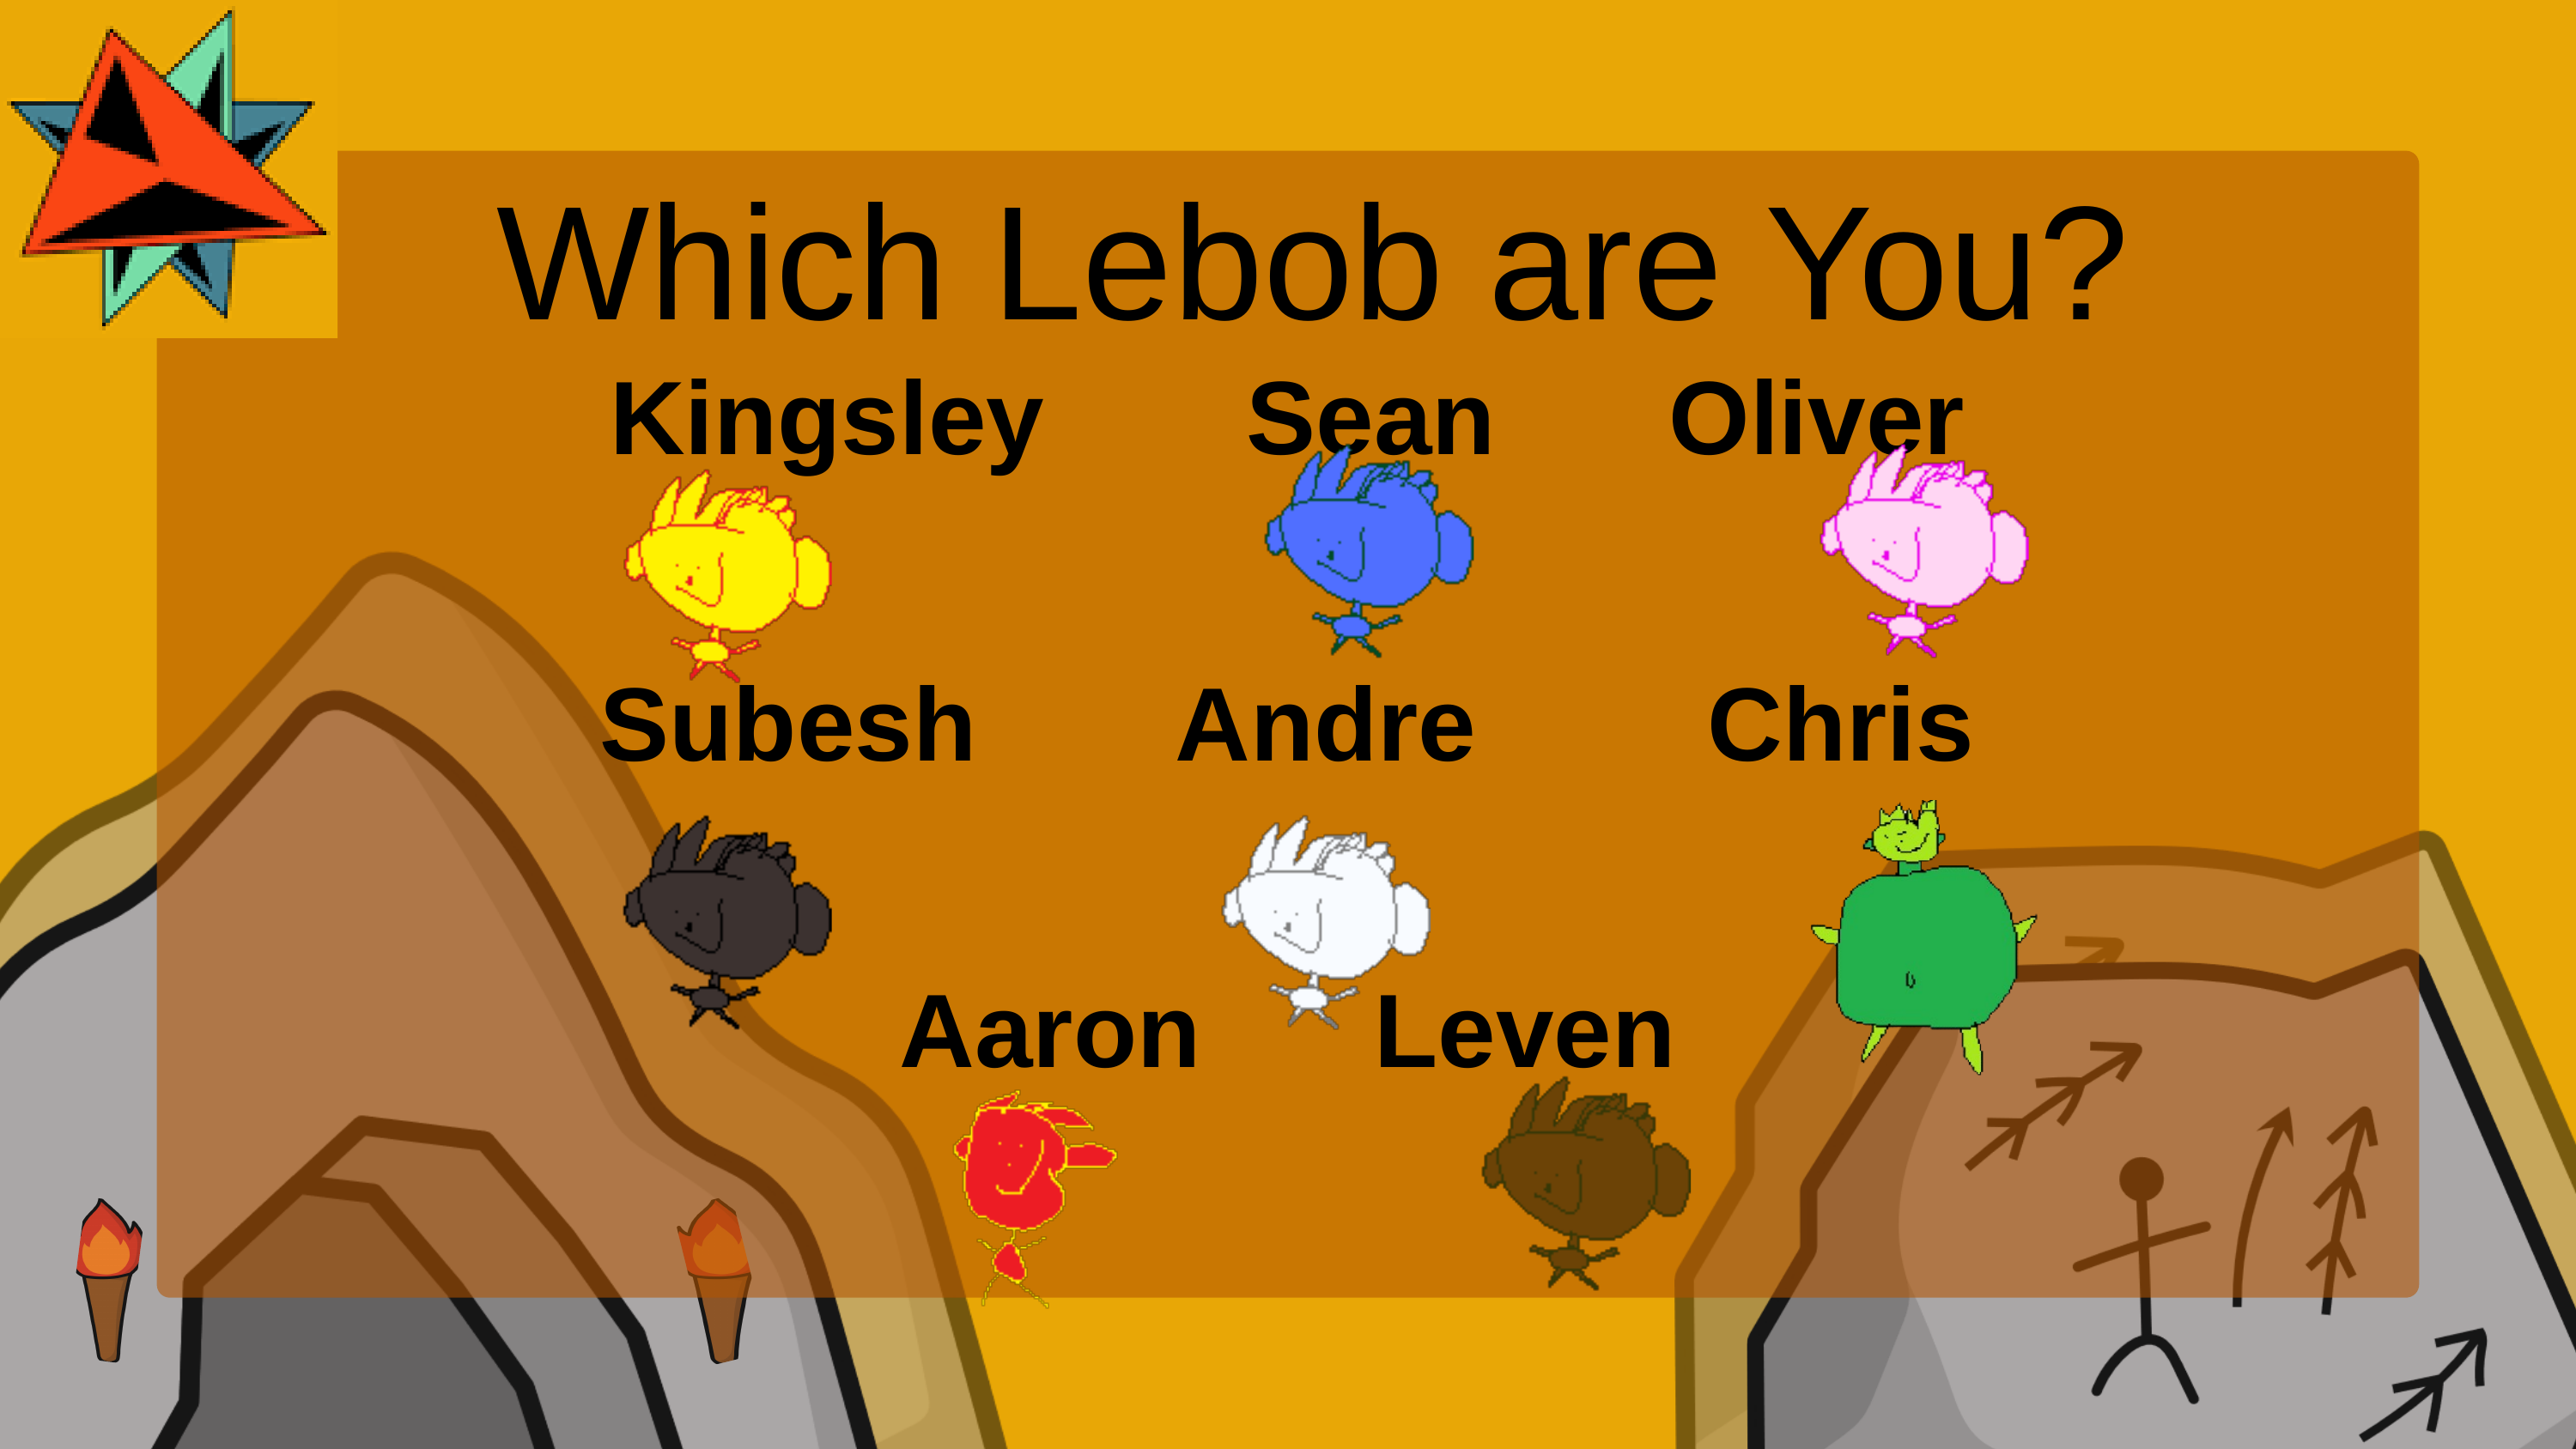

Which Lebob are You?

Kingsley       Sean      Oliver

Subesh       Andre        Chris

Aaron      Leven